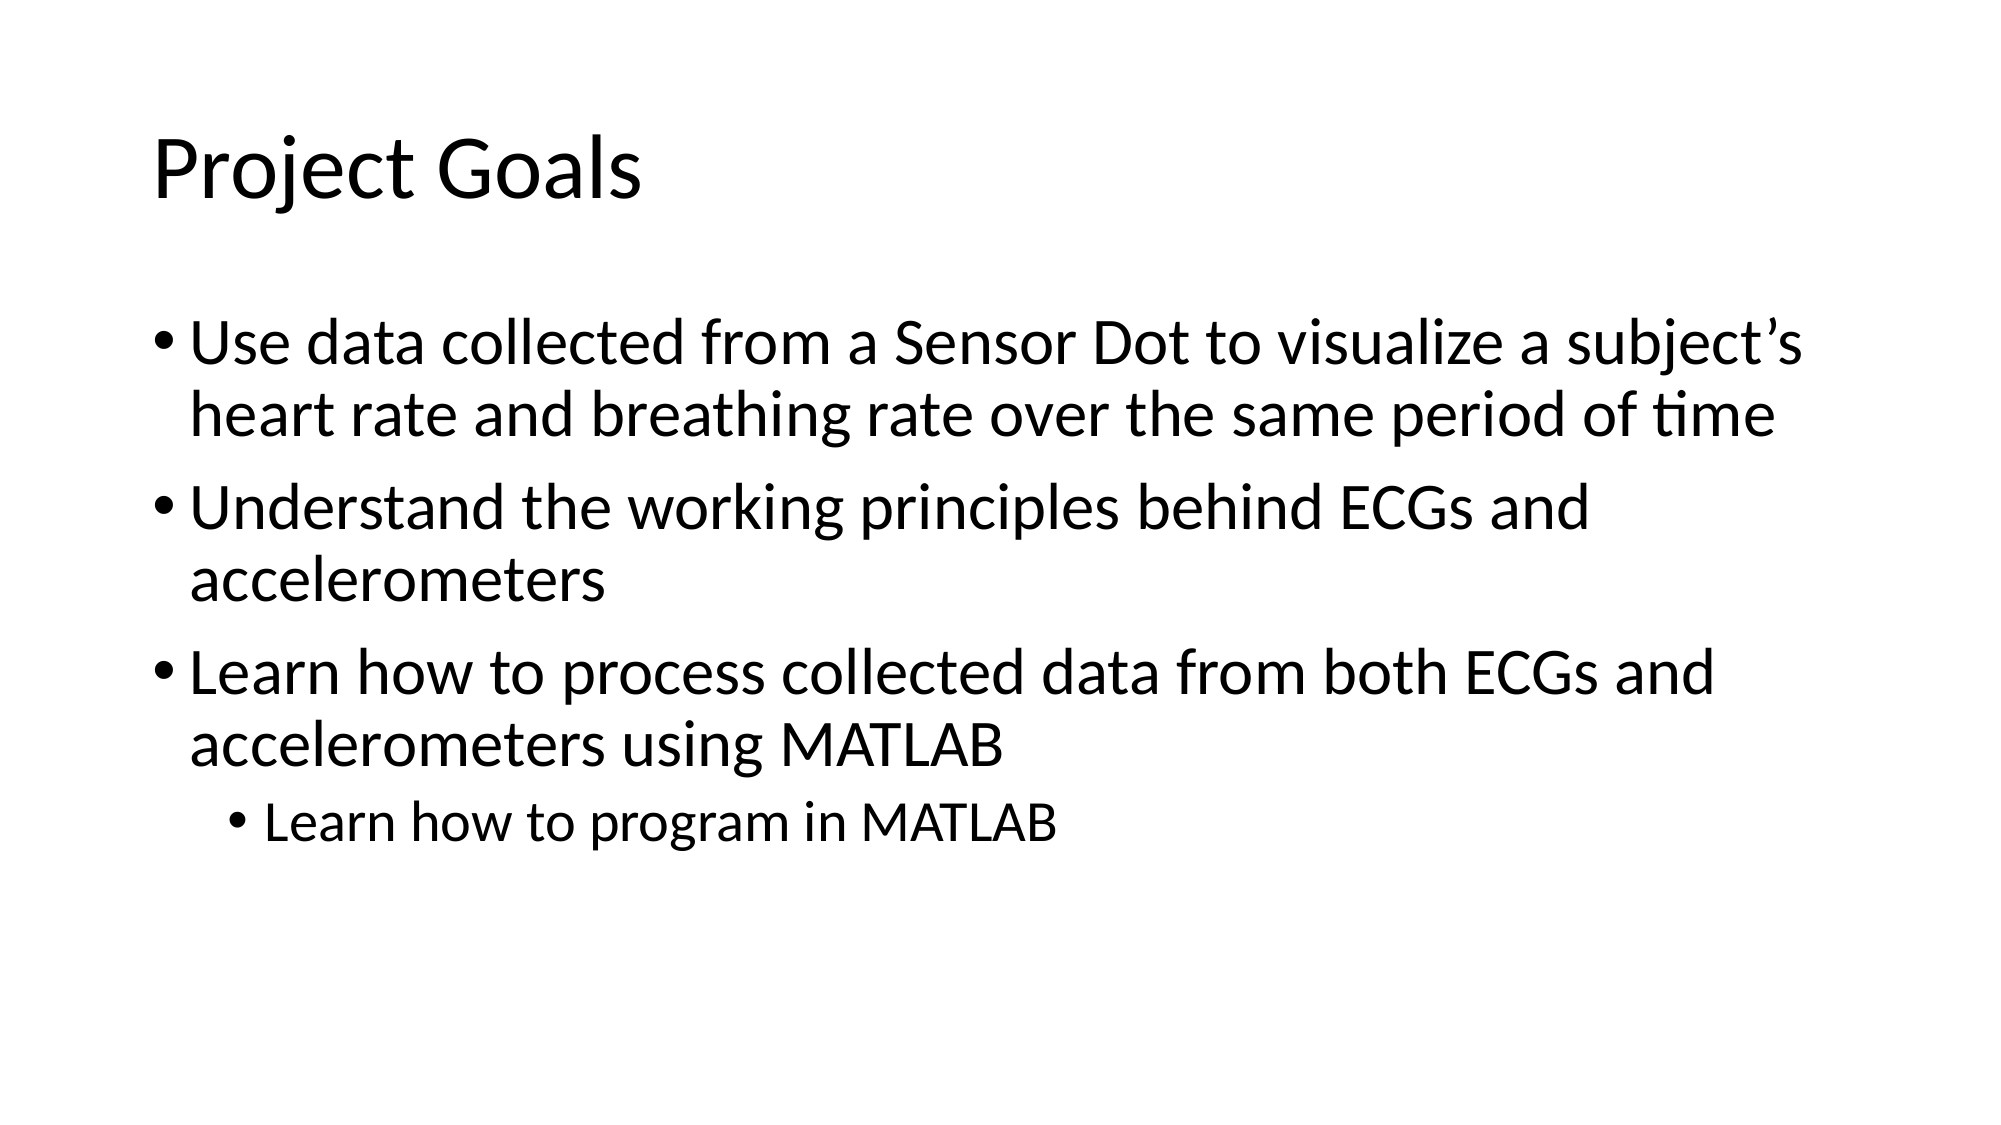

# Project Goals
Use data collected from a Sensor Dot to visualize a subject’s heart rate and breathing rate over the same period of time
Understand the working principles behind ECGs and accelerometers
Learn how to process collected data from both ECGs and accelerometers using MATLAB
Learn how to program in MATLAB